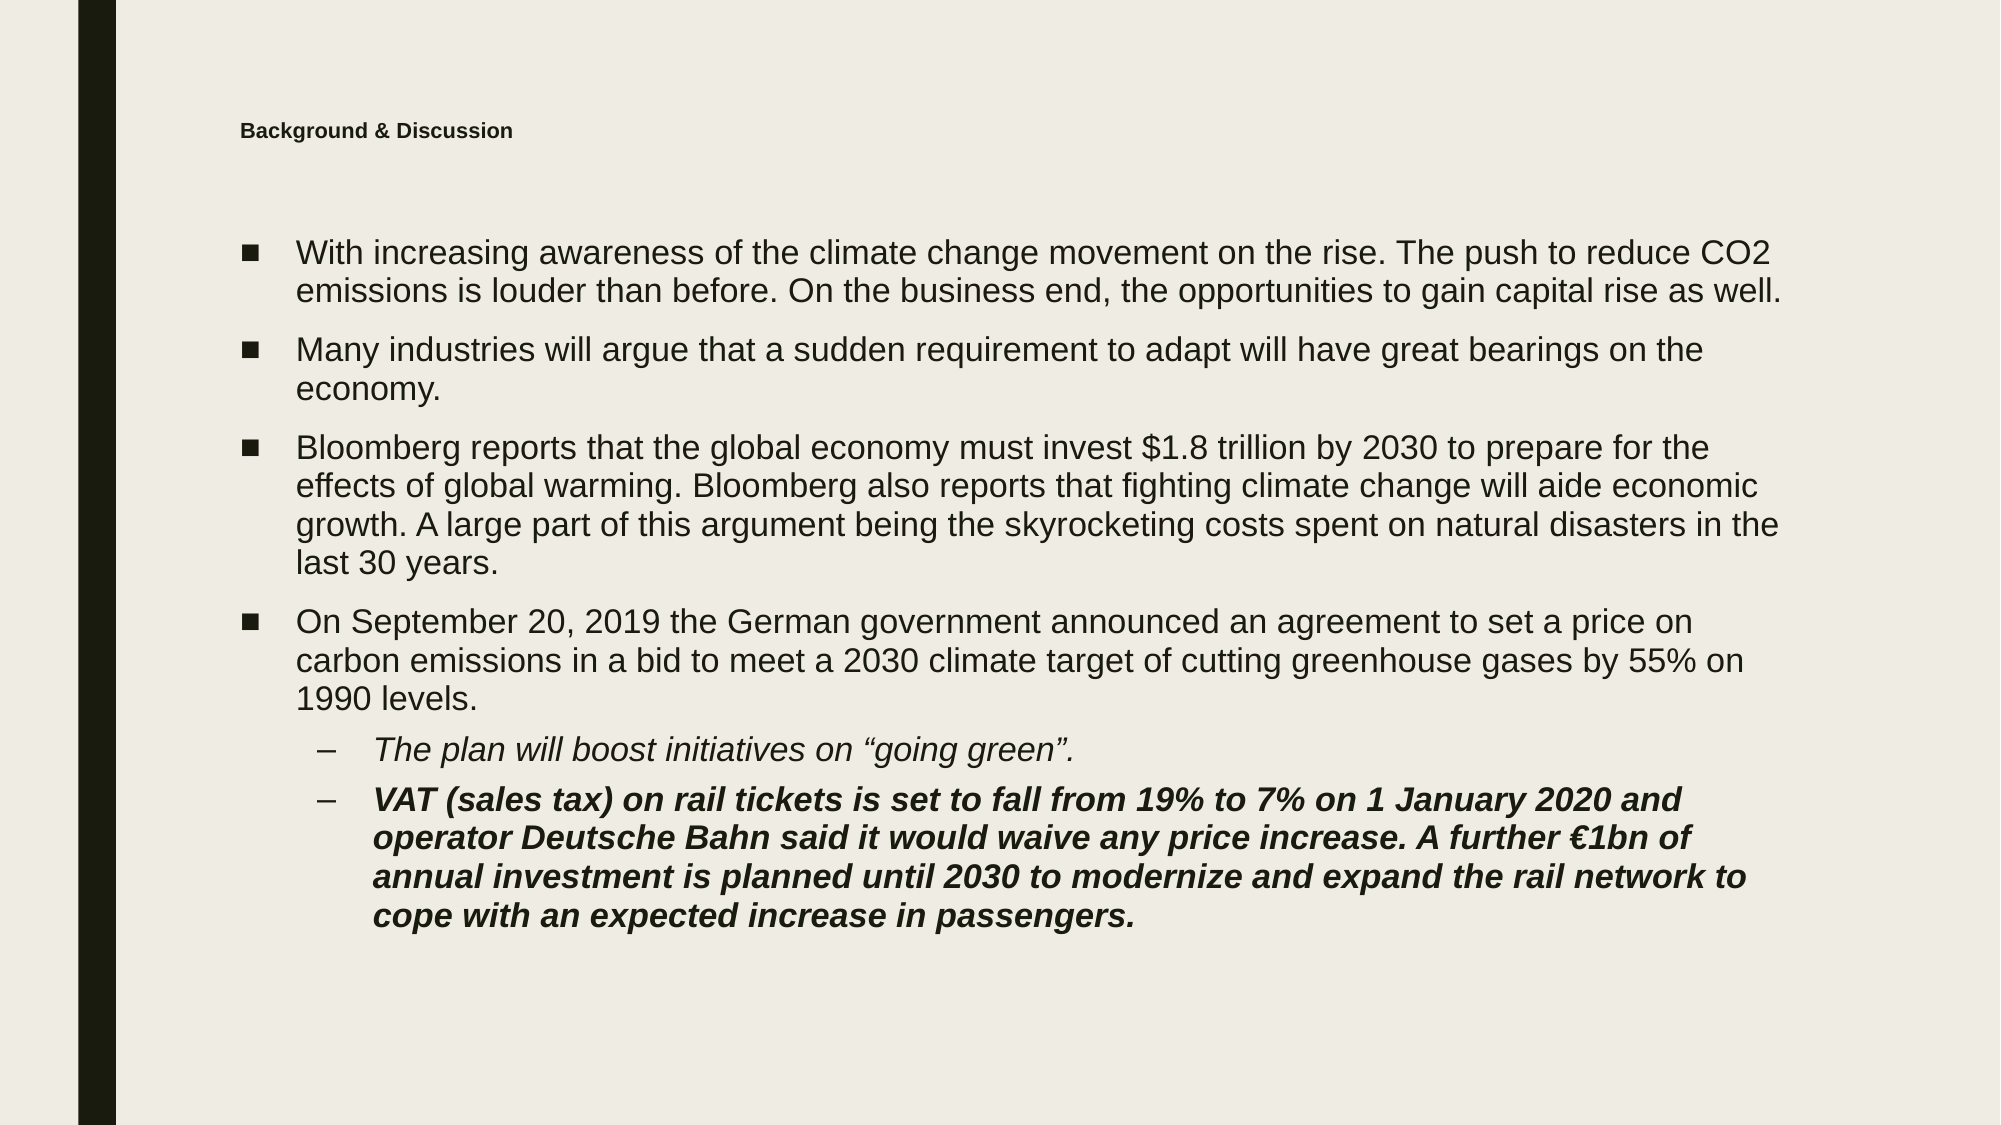

# Background & Discussion
With increasing awareness of the climate change movement on the rise. The push to reduce CO2 emissions is louder than before. On the business end, the opportunities to gain capital rise as well.
Many industries will argue that a sudden requirement to adapt will have great bearings on the economy.
Bloomberg reports that the global economy must invest $1.8 trillion by 2030 to prepare for the effects of global warming. Bloomberg also reports that fighting climate change will aide economic growth. A large part of this argument being the skyrocketing costs spent on natural disasters in the last 30 years.
On September 20, 2019 the German government announced an agreement to set a price on carbon emissions in a bid to meet a 2030 climate target of cutting greenhouse gases by 55% on 1990 levels.
The plan will boost initiatives on “going green”.
VAT (sales tax) on rail tickets is set to fall from 19% to 7% on 1 January 2020 and operator Deutsche Bahn said it would waive any price increase. A further €1bn of annual investment is planned until 2030 to modernize and expand the rail network to cope with an expected increase in passengers.